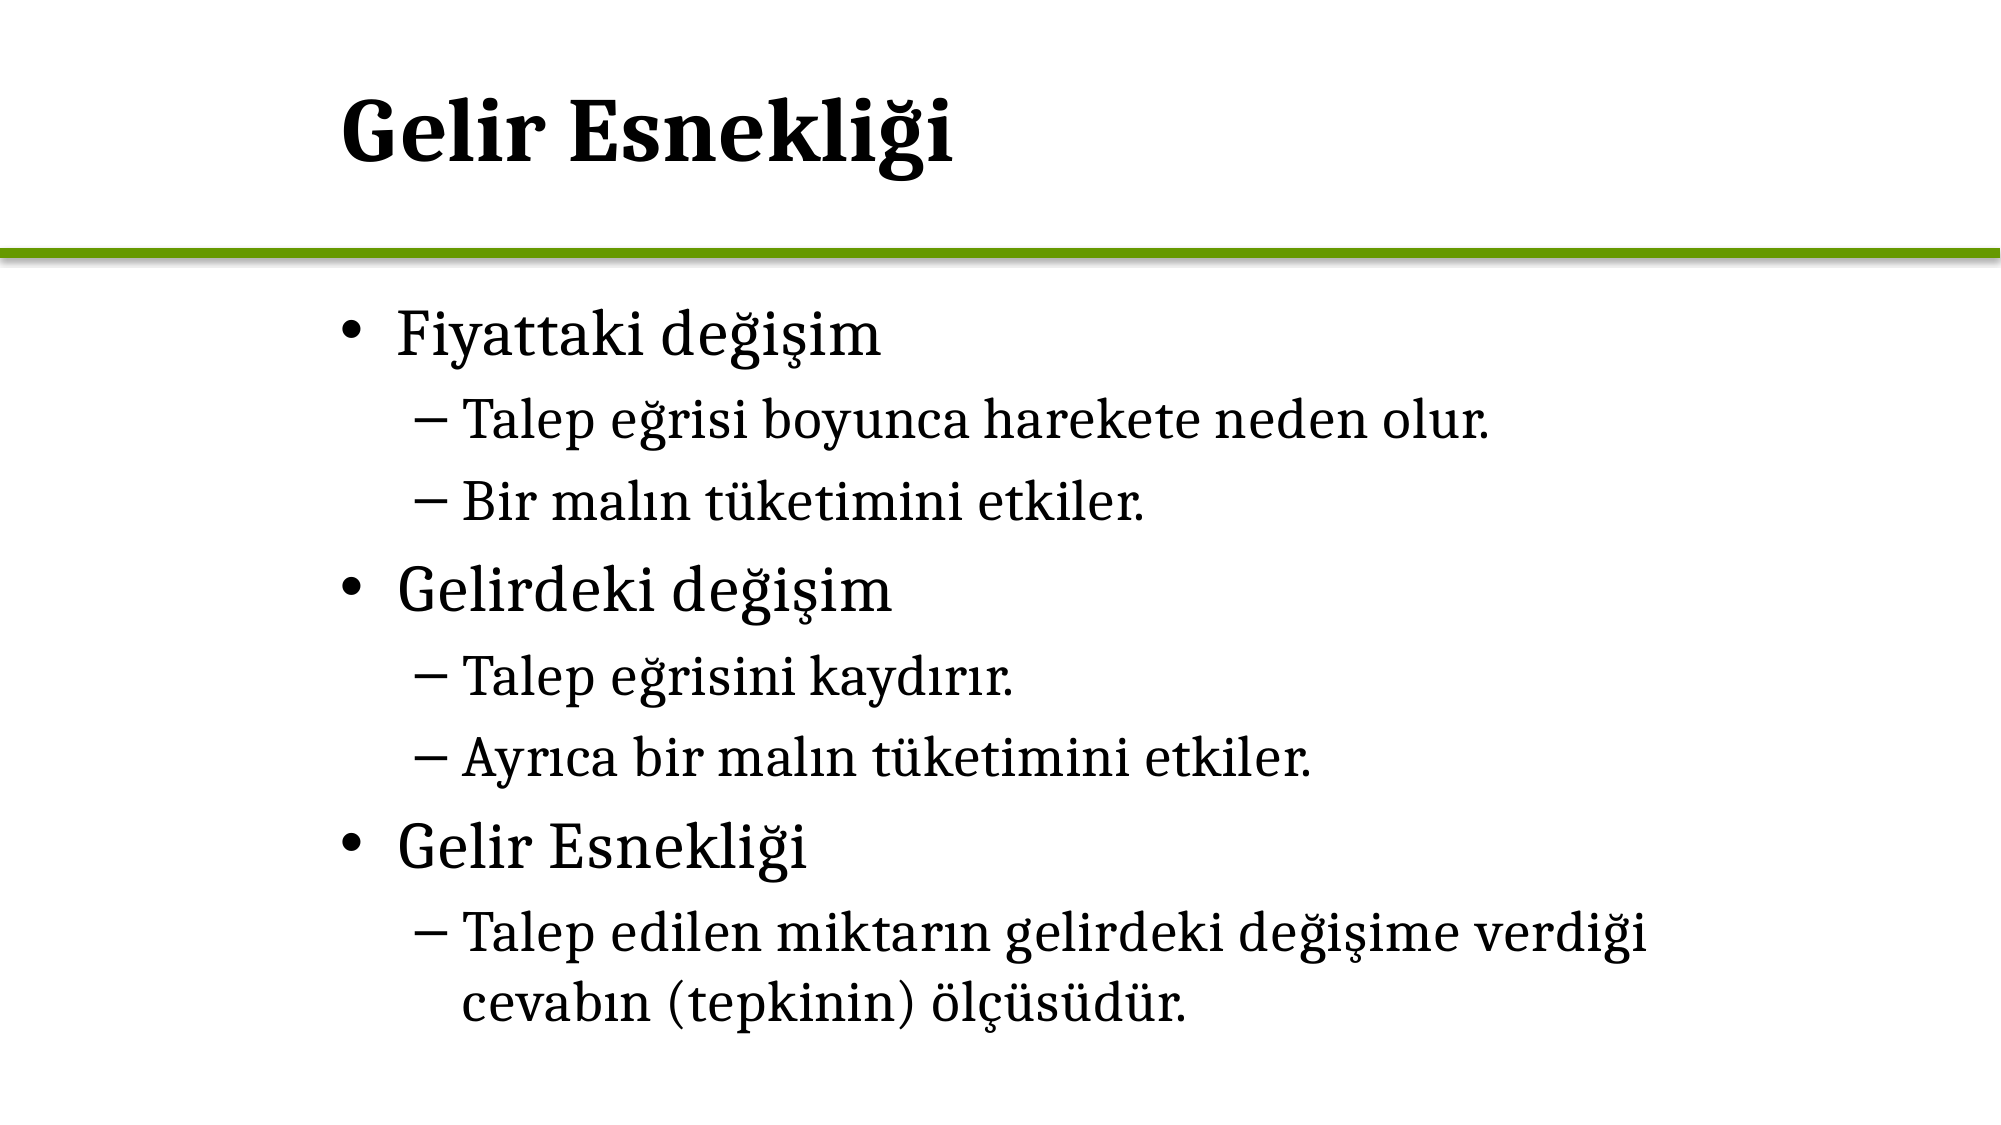

# Gelir Esnekliği
Fiyattaki değişim
Talep eğrisi boyunca harekete neden olur.
Bir malın tüketimini etkiler.
Gelirdeki değişim
Talep eğrisini kaydırır.
Ayrıca bir malın tüketimini etkiler.
Gelir Esnekliği
Talep edilen miktarın gelirdeki değişime verdiği cevabın (tepkinin) ölçüsüdür.